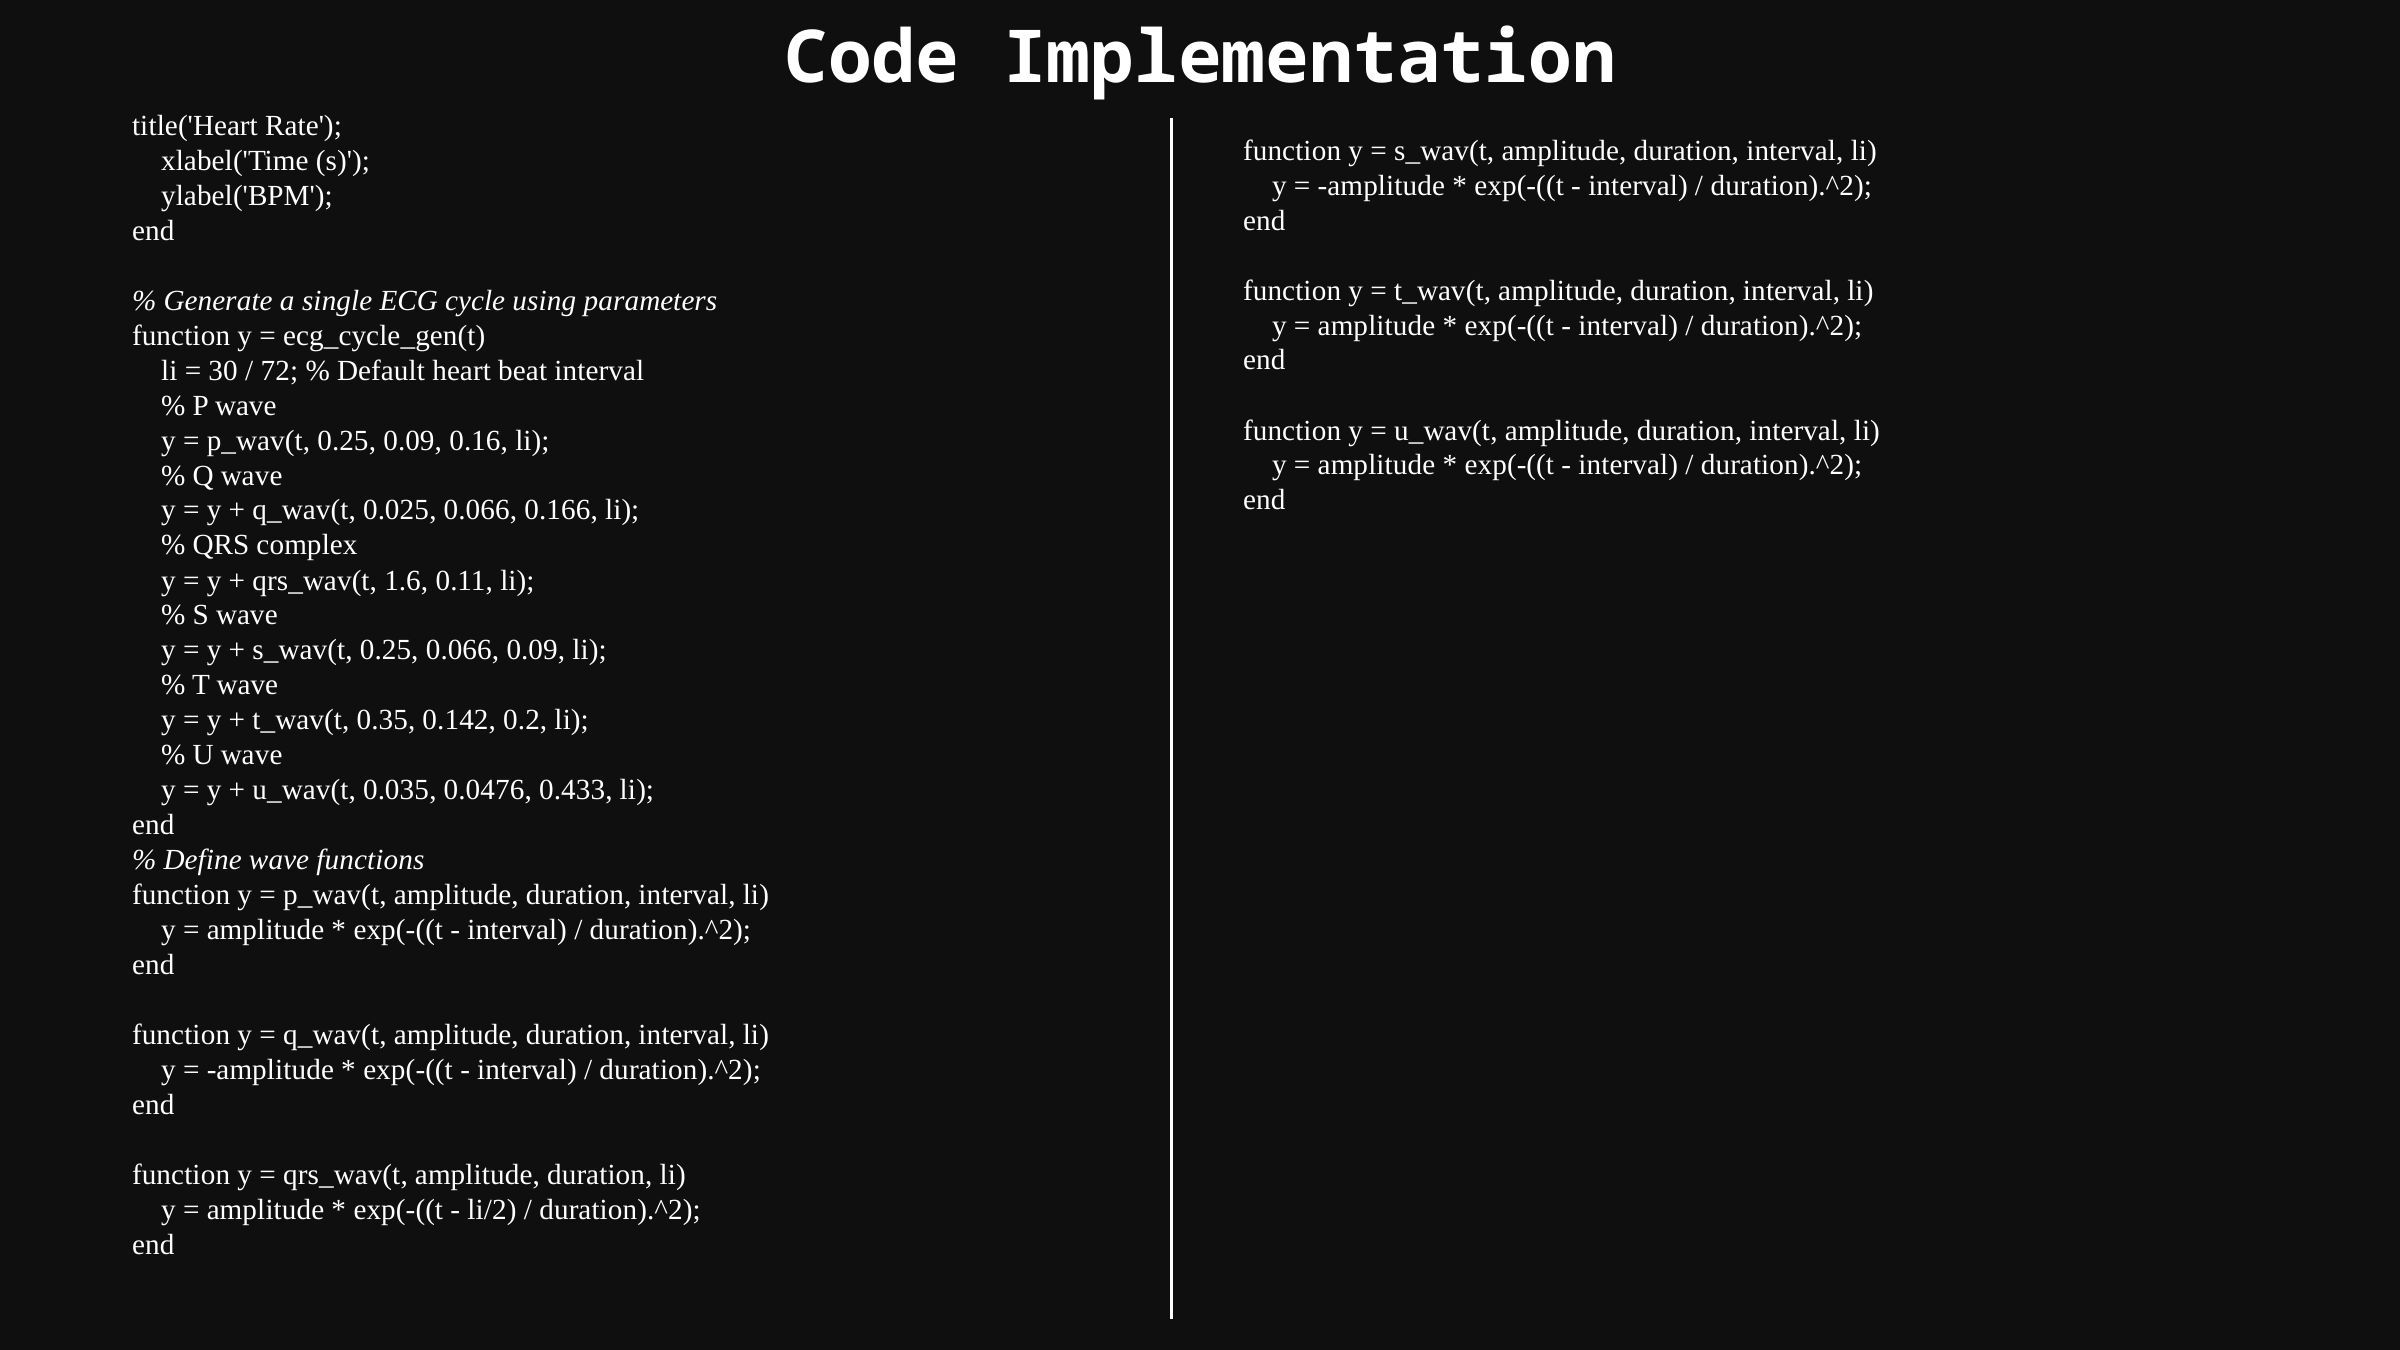

Code Implementation
title('Heart Rate');
    xlabel('Time (s)');
    ylabel('BPM');
end

% Generate a single ECG cycle using parameters
function y = ecg_cycle_gen(t)
    li = 30 / 72; % Default heart beat interval
    % P wave
    y = p_wav(t, 0.25, 0.09, 0.16, li);
    % Q wave
    y = y + q_wav(t, 0.025, 0.066, 0.166, li);
    % QRS complex
    y = y + qrs_wav(t, 1.6, 0.11, li);
    % S wave
    y = y + s_wav(t, 0.25, 0.066, 0.09, li);
    % T wave
    y = y + t_wav(t, 0.35, 0.142, 0.2, li);
    % U wave
    y = y + u_wav(t, 0.035, 0.0476, 0.433, li);
end
% Define wave functions
function y = p_wav(t, amplitude, duration, interval, li)
    y = amplitude * exp(-((t - interval) / duration).^2);
end

function y = q_wav(t, amplitude, duration, interval, li)
    y = -amplitude * exp(-((t - interval) / duration).^2);
end

function y = qrs_wav(t, amplitude, duration, li)
    y = amplitude * exp(-((t - li/2) / duration).^2);
end

function y = s_wav(t, amplitude, duration, interval, li)
    y = -amplitude * exp(-((t - interval) / duration).^2);
end

function y = t_wav(t, amplitude, duration, interval, li)
    y = amplitude * exp(-((t - interval) / duration).^2);
end

function y = u_wav(t, amplitude, duration, interval, li)
    y = amplitude * exp(-((t - interval) / duration).^2);
end